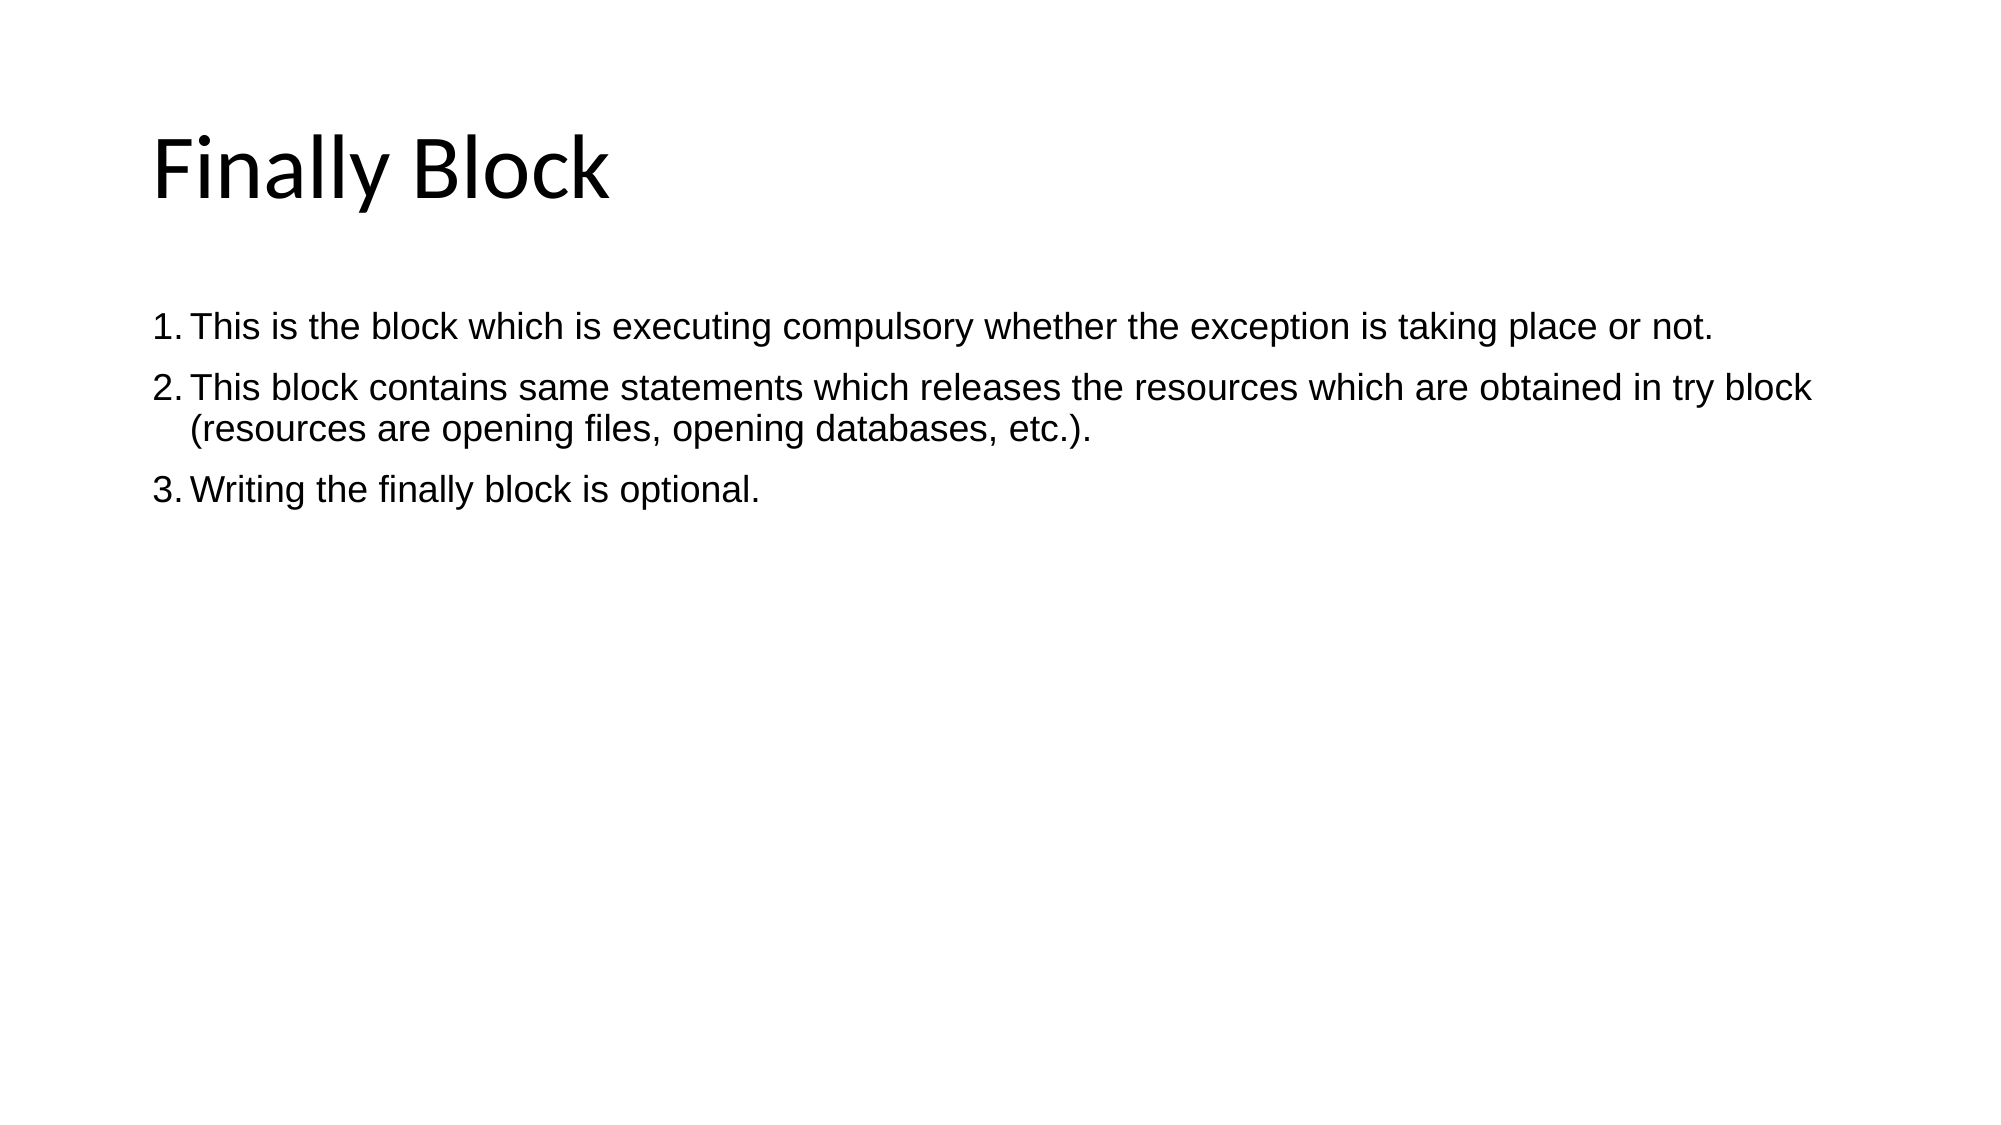

# Finally Block
This is the block which is executing compulsory whether the exception is taking place or not.
This block contains same statements which releases the resources which are obtained in try block (resources are opening files, opening databases, etc.).
Writing the finally block is optional.